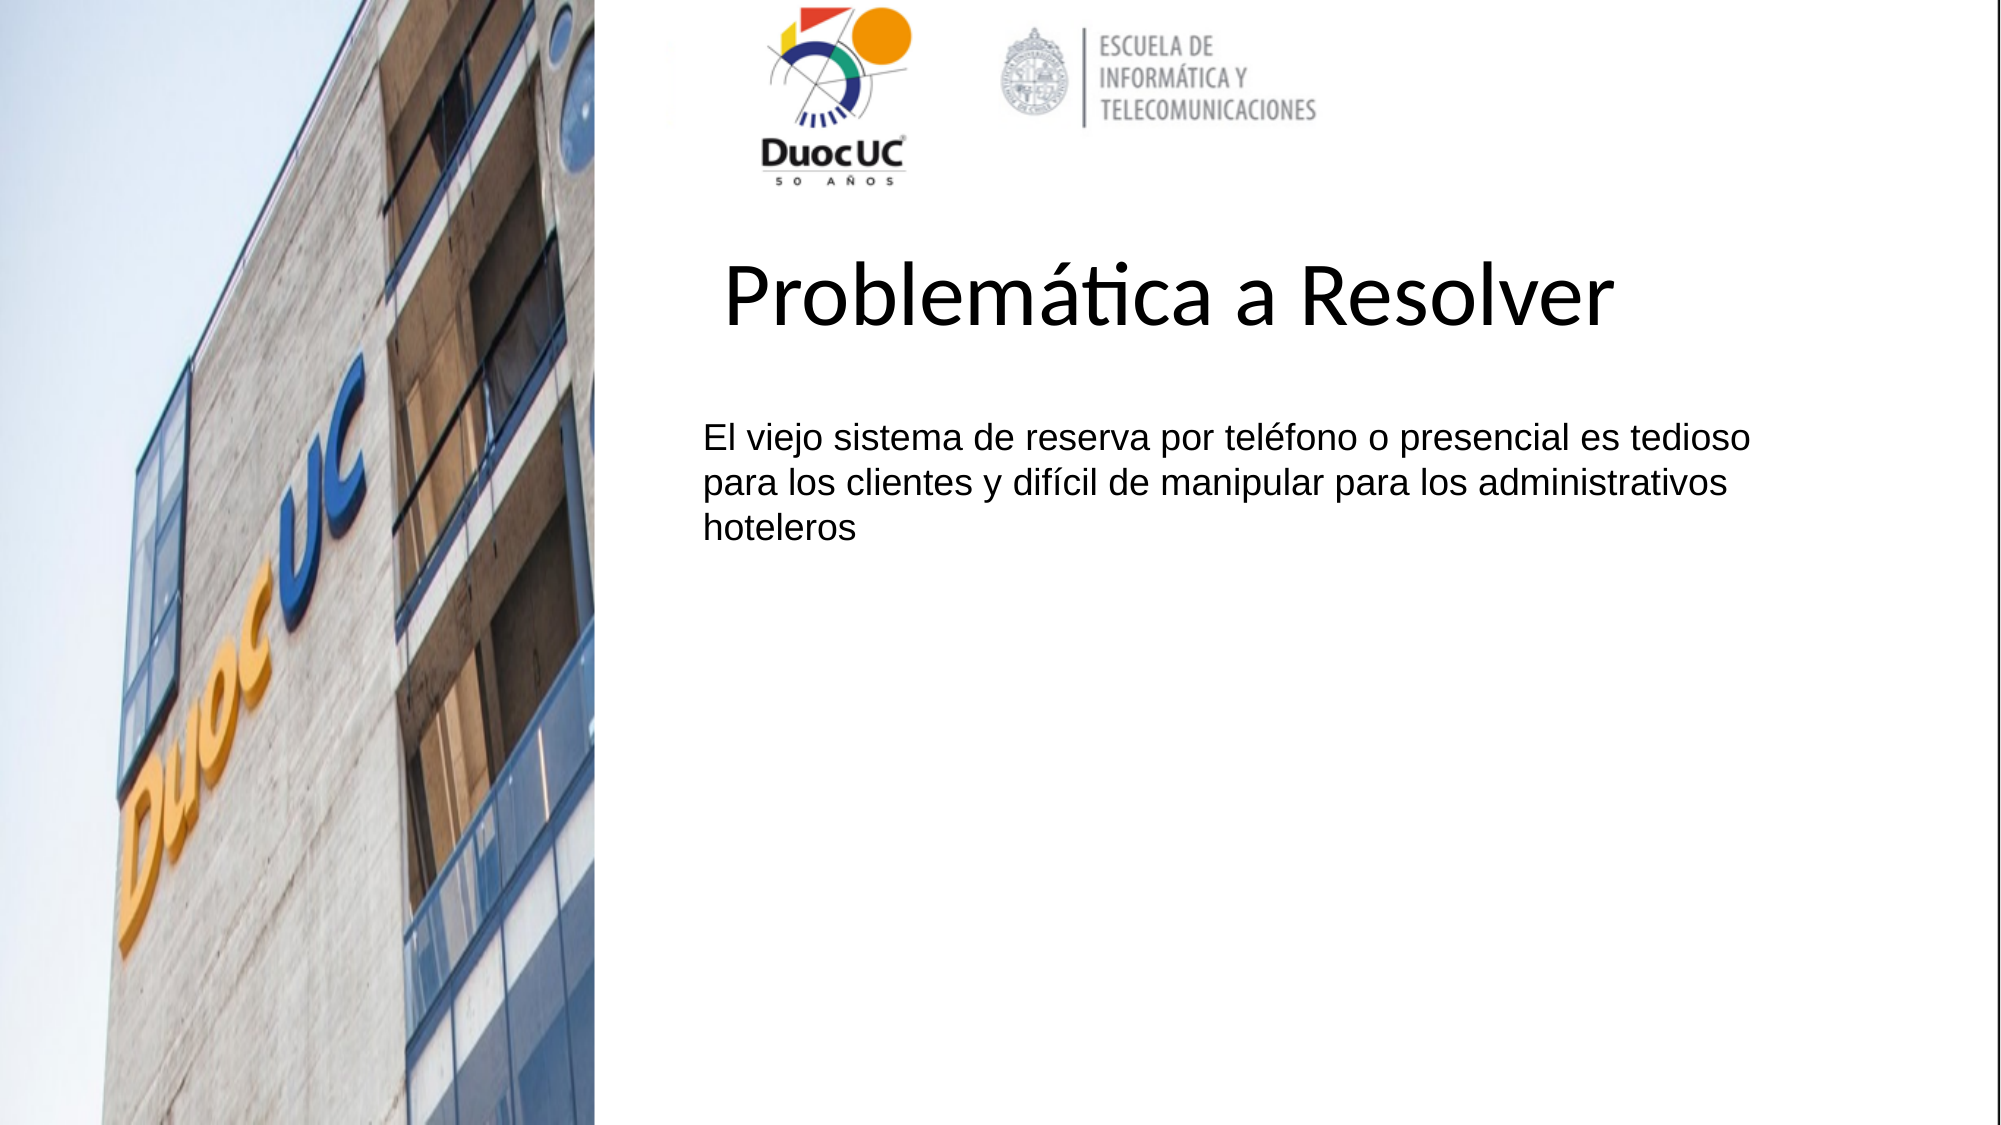

# Problemática a Resolver
El viejo sistema de reserva por teléfono o presencial es tedioso para los clientes y difícil de manipular para los administrativos hoteleros